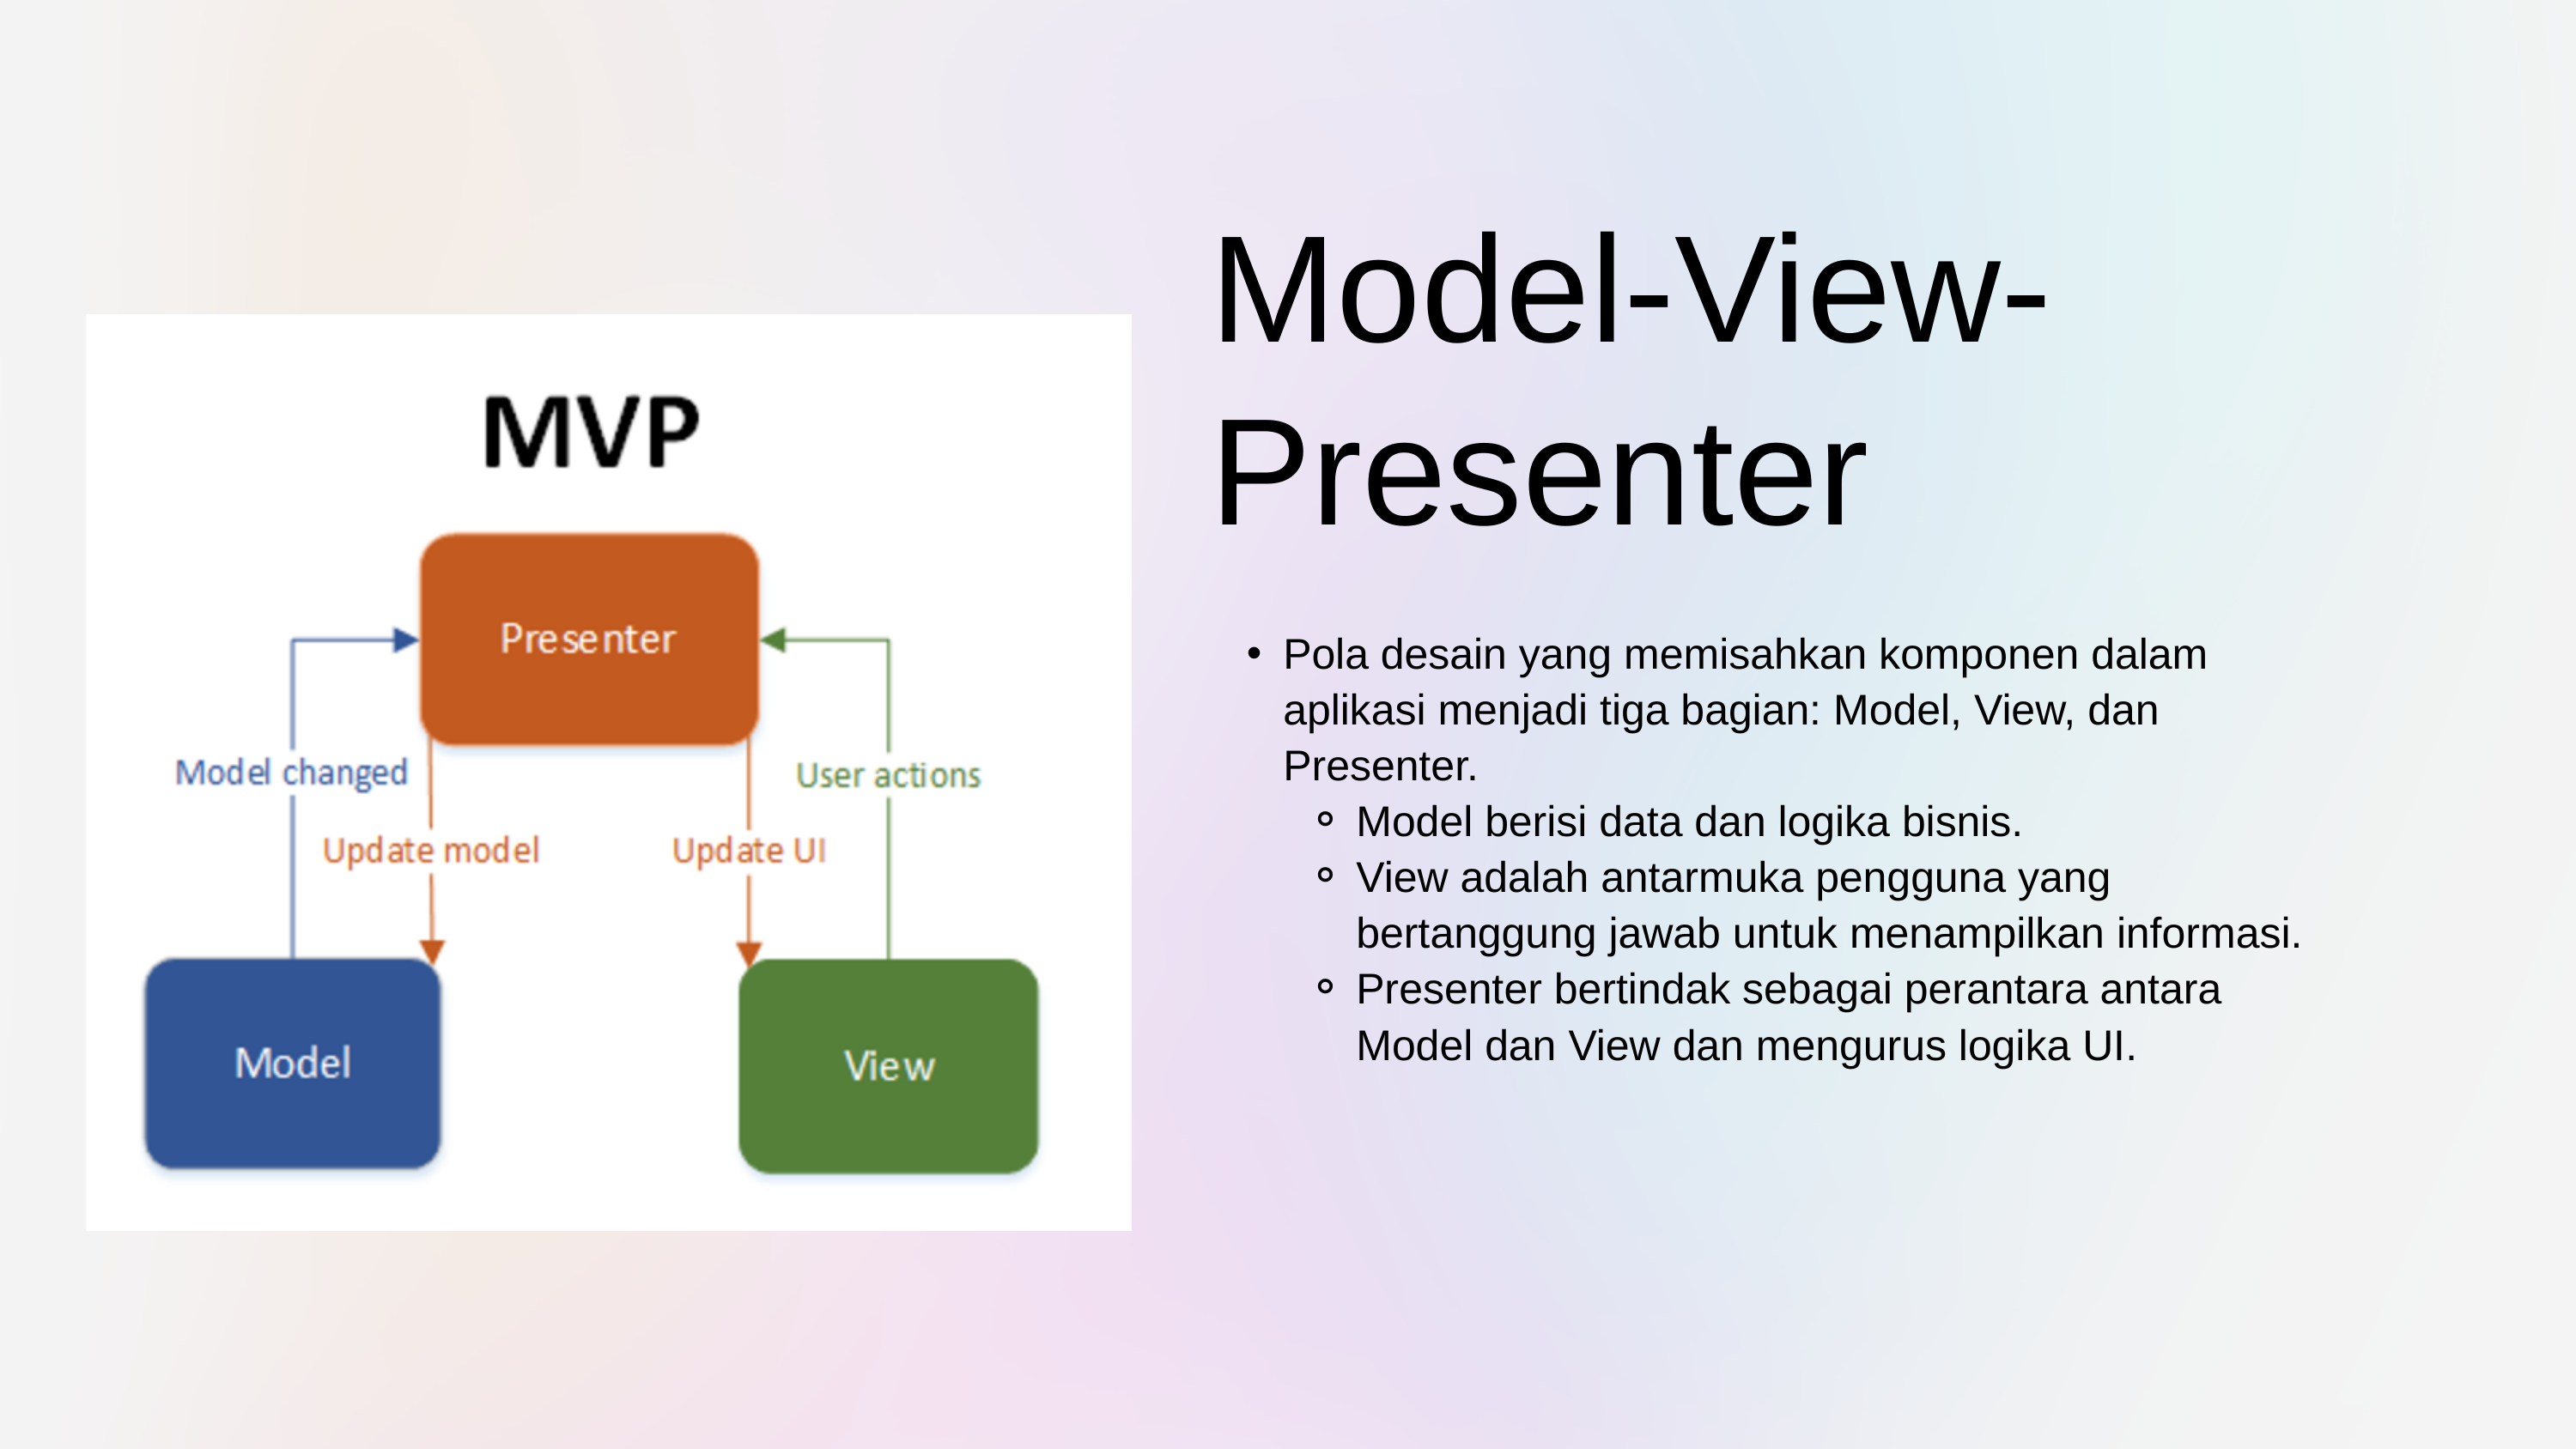

Model-View-Presenter
Pola desain yang memisahkan komponen dalam aplikasi menjadi tiga bagian: Model, View, dan Presenter.
Model berisi data dan logika bisnis.
View adalah antarmuka pengguna yang bertanggung jawab untuk menampilkan informasi.
Presenter bertindak sebagai perantara antara Model dan View dan mengurus logika UI.